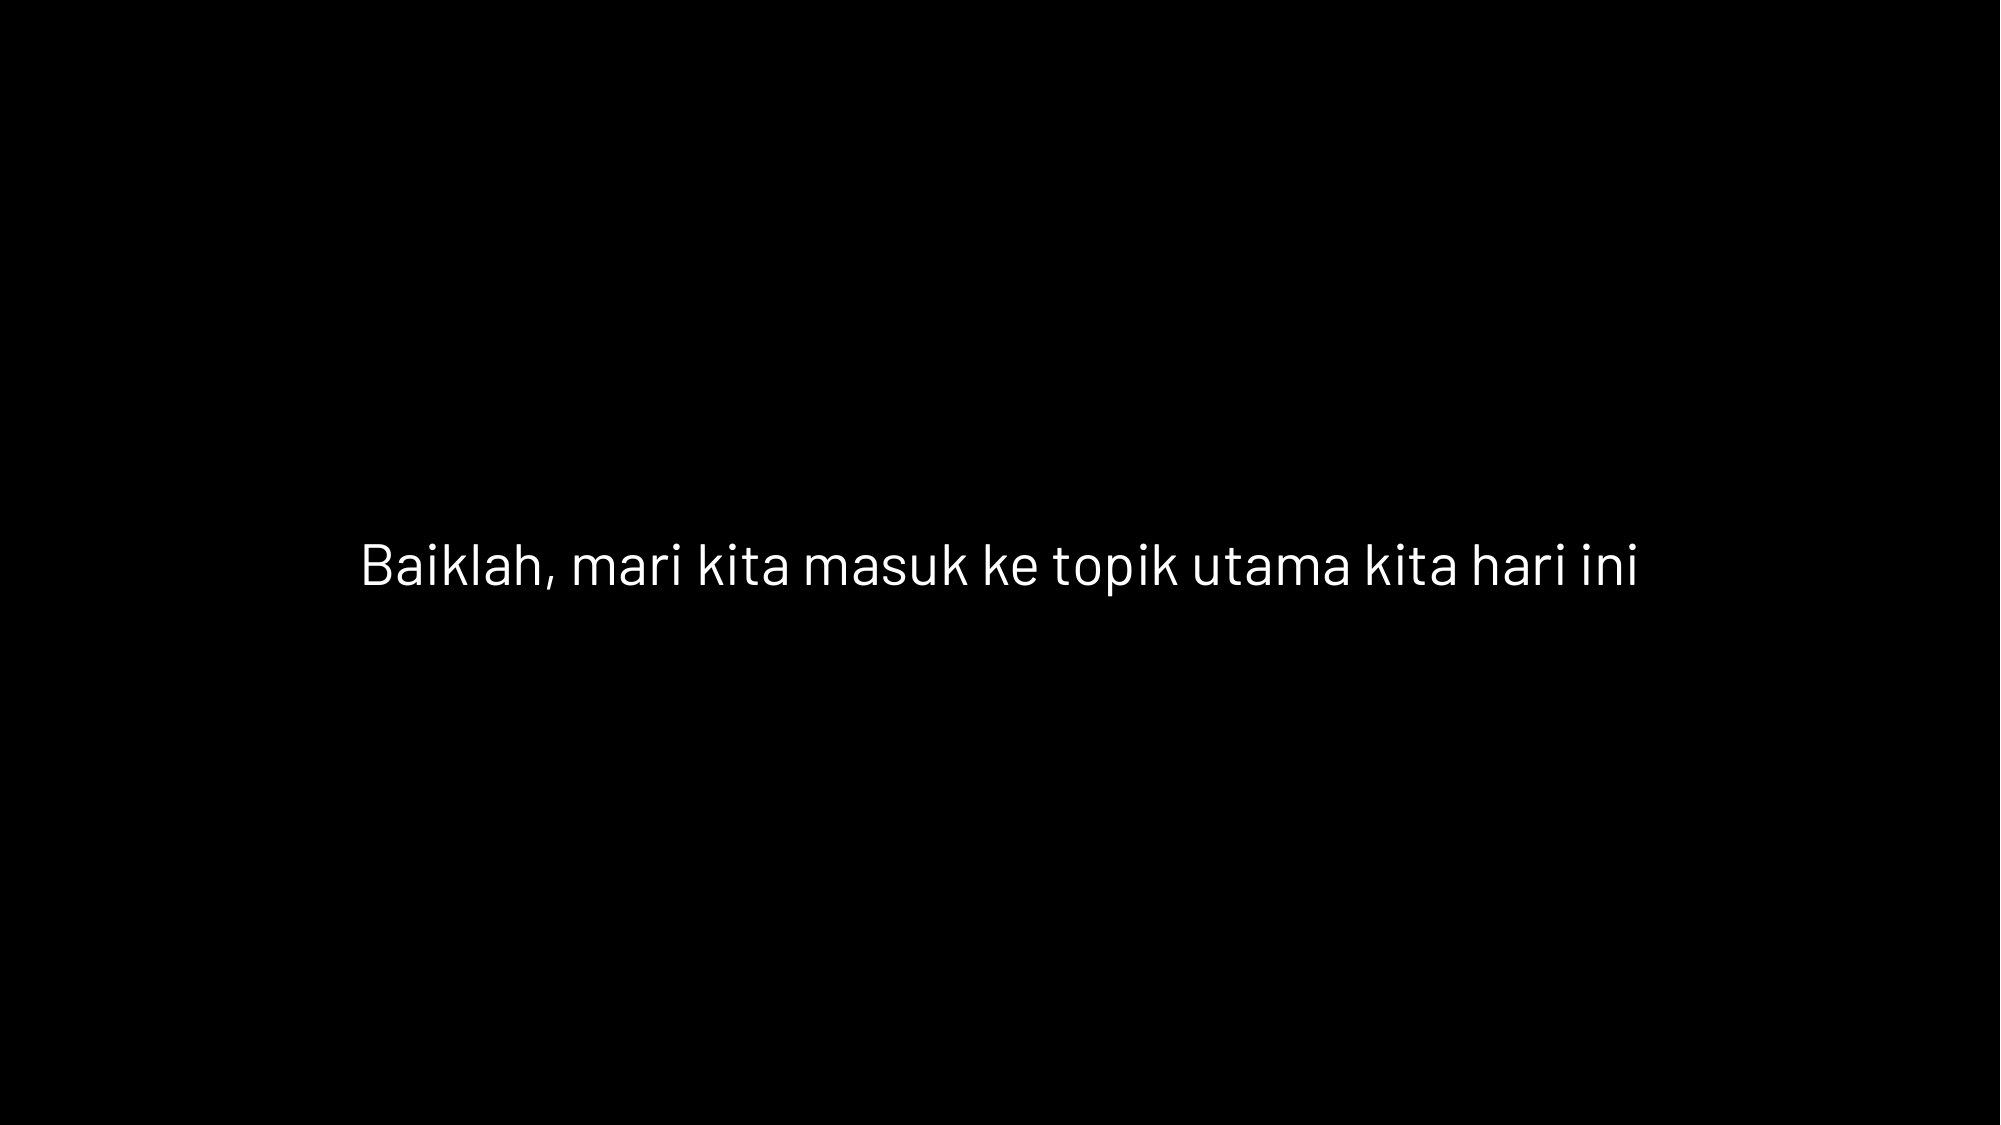

Baiklah, mari kita masuk ke topik utama kita hari ini